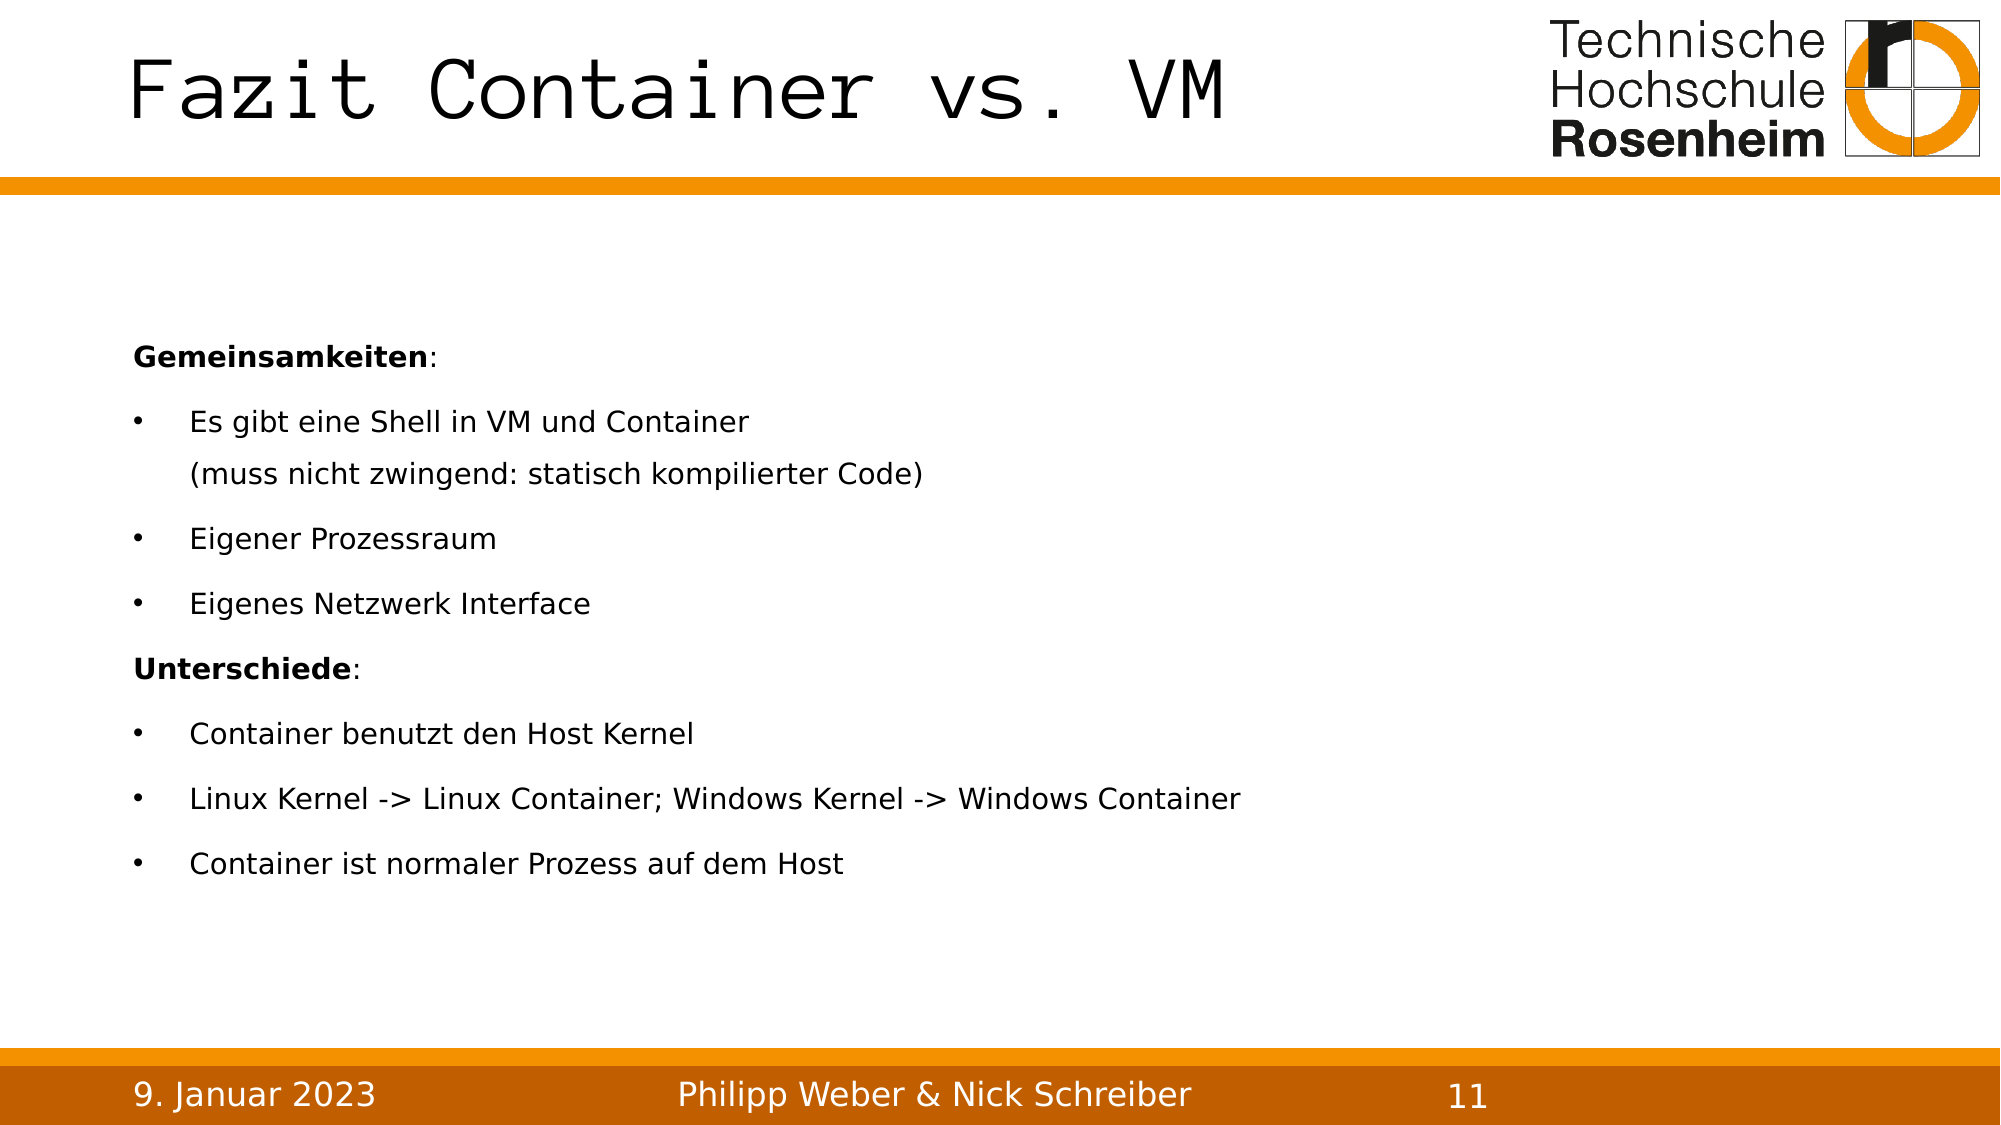

# Fazit Container vs. VM
Gemeinsamkeiten:
Es gibt eine Shell in VM und Container 
(muss nicht zwingend: statisch kompilierter Code)
Eigener Prozessraum
Eigenes Netzwerk Interface
Unterschiede:
Container benutzt den Host Kernel
Linux Kernel -> Linux Container; Windows Kernel -> Windows Container
Container ist normaler Prozess auf dem Host

9. Januar 2023
Philipp Weber & Nick Schreiber
11